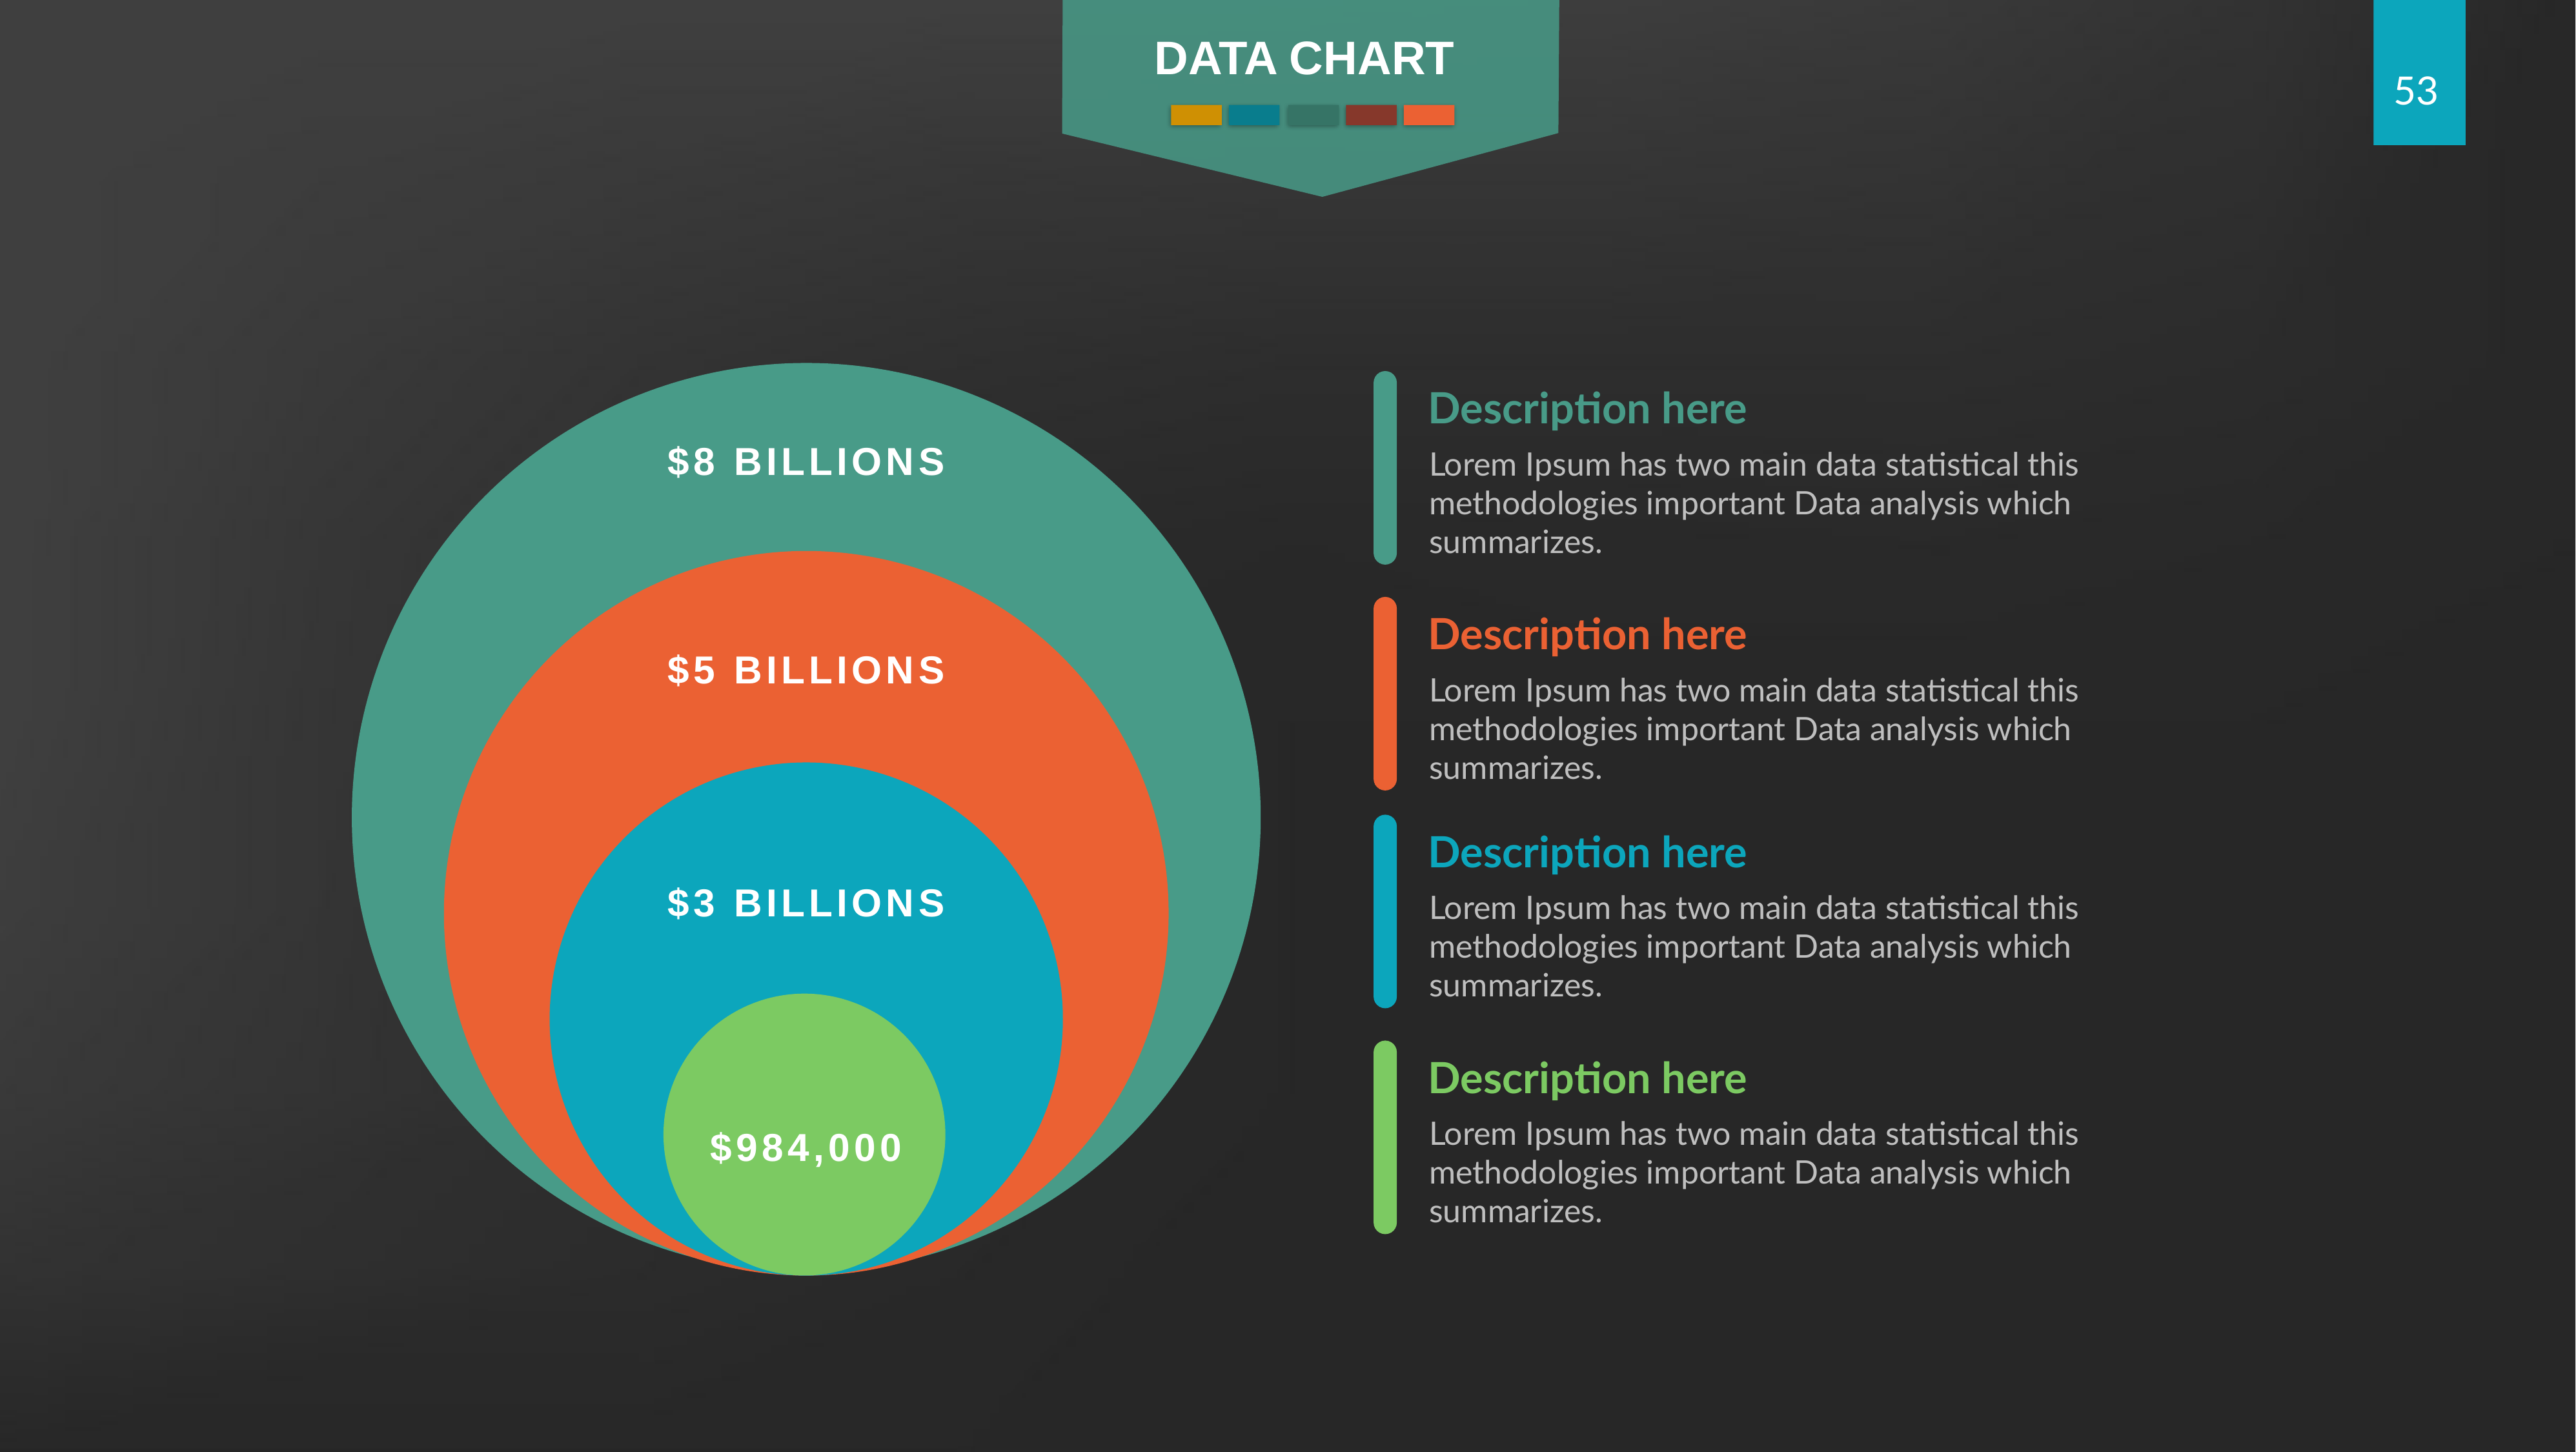

DATA CHART

Description here
Lorem Ipsum has two main data statistical this methodologies important Data analysis which summarizes.
$8 BILLIONS

Description here
$5 BILLIONS
Lorem Ipsum has two main data statistical this methodologies important Data analysis which summarizes.

Description here
$3 BILLIONS
Lorem Ipsum has two main data statistical this methodologies important Data analysis which summarizes.

Description here
Lorem Ipsum has two main data statistical this methodologies important Data analysis which summarizes.
$984,000